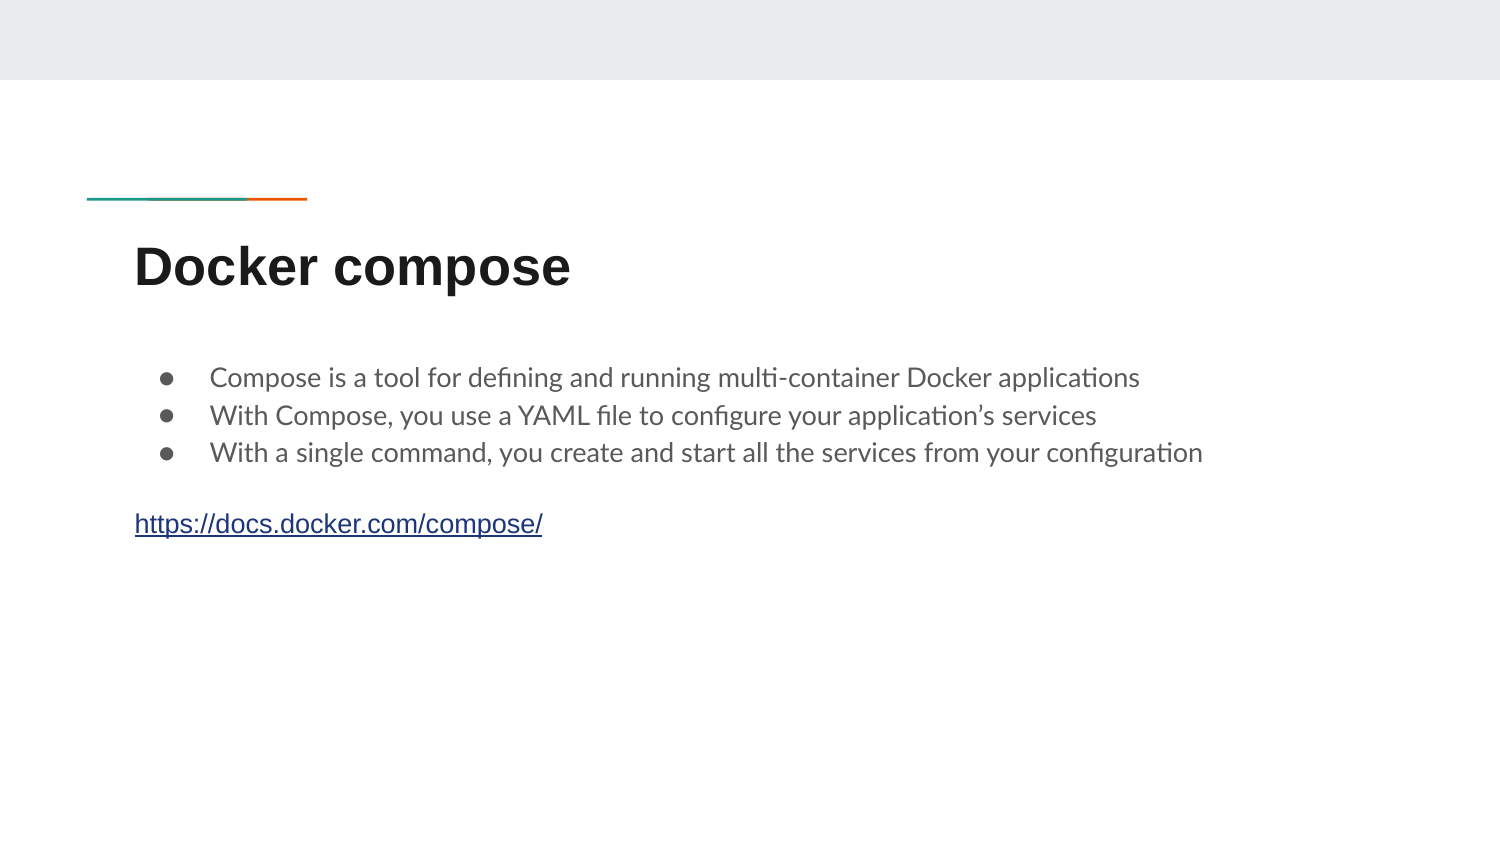

# Docker compose
Compose is a tool for defining and running multi-container Docker applications
With Compose, you use a YAML file to configure your application’s services
With a single command, you create and start all the services from your configuration
https://docs.docker.com/compose/